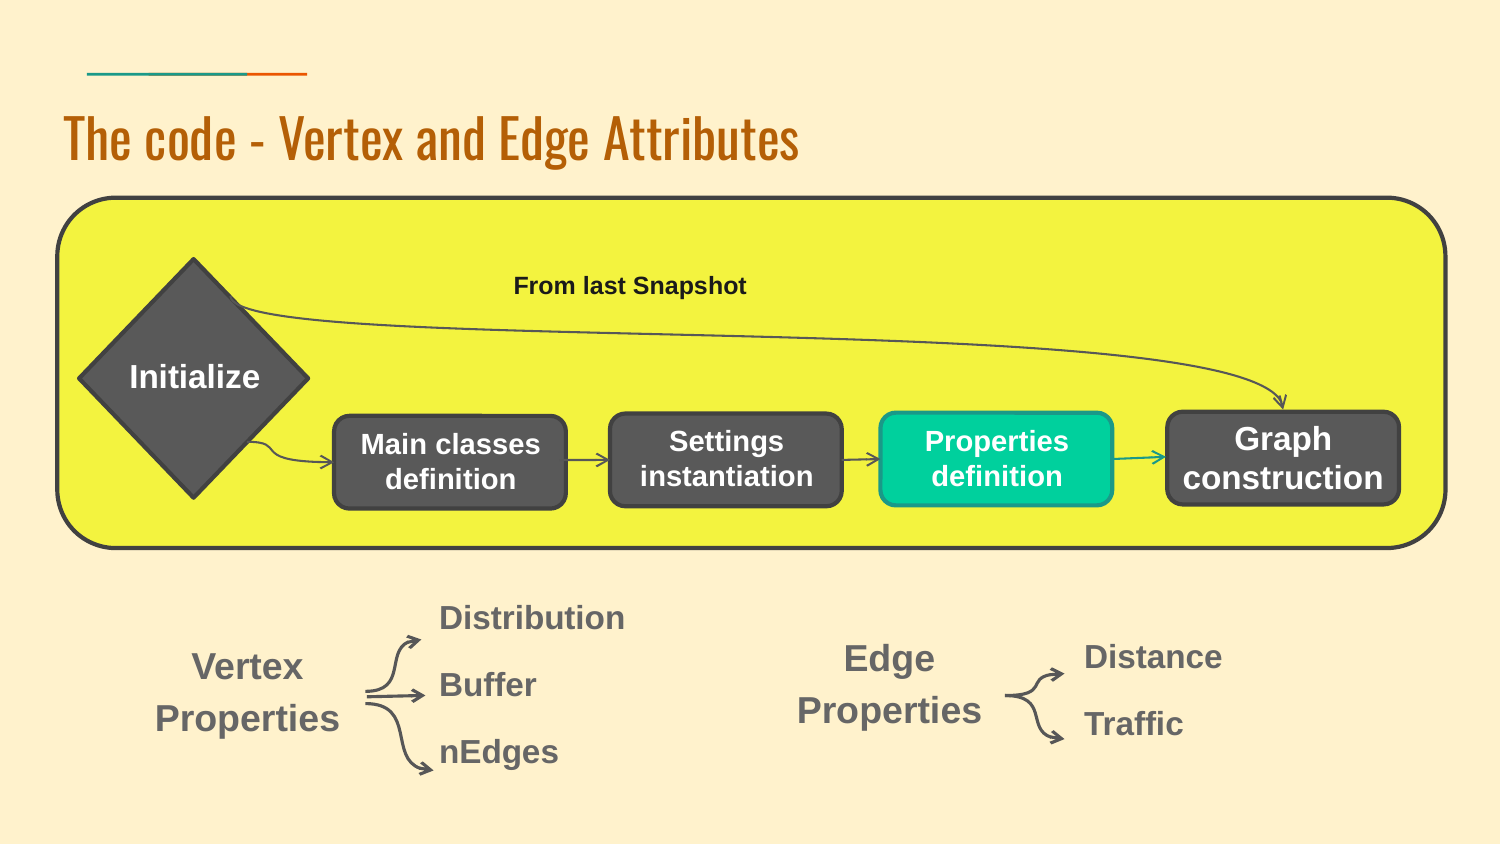

The code - Vertex and Edge Attributes

From last Snapshot
Initialize
Graph construction

Properties definition
Settings instantiation

Main classes definition
Distribution
Buffer
nEdges
Edge Properties
Distance
Traffic
Vertex Properties